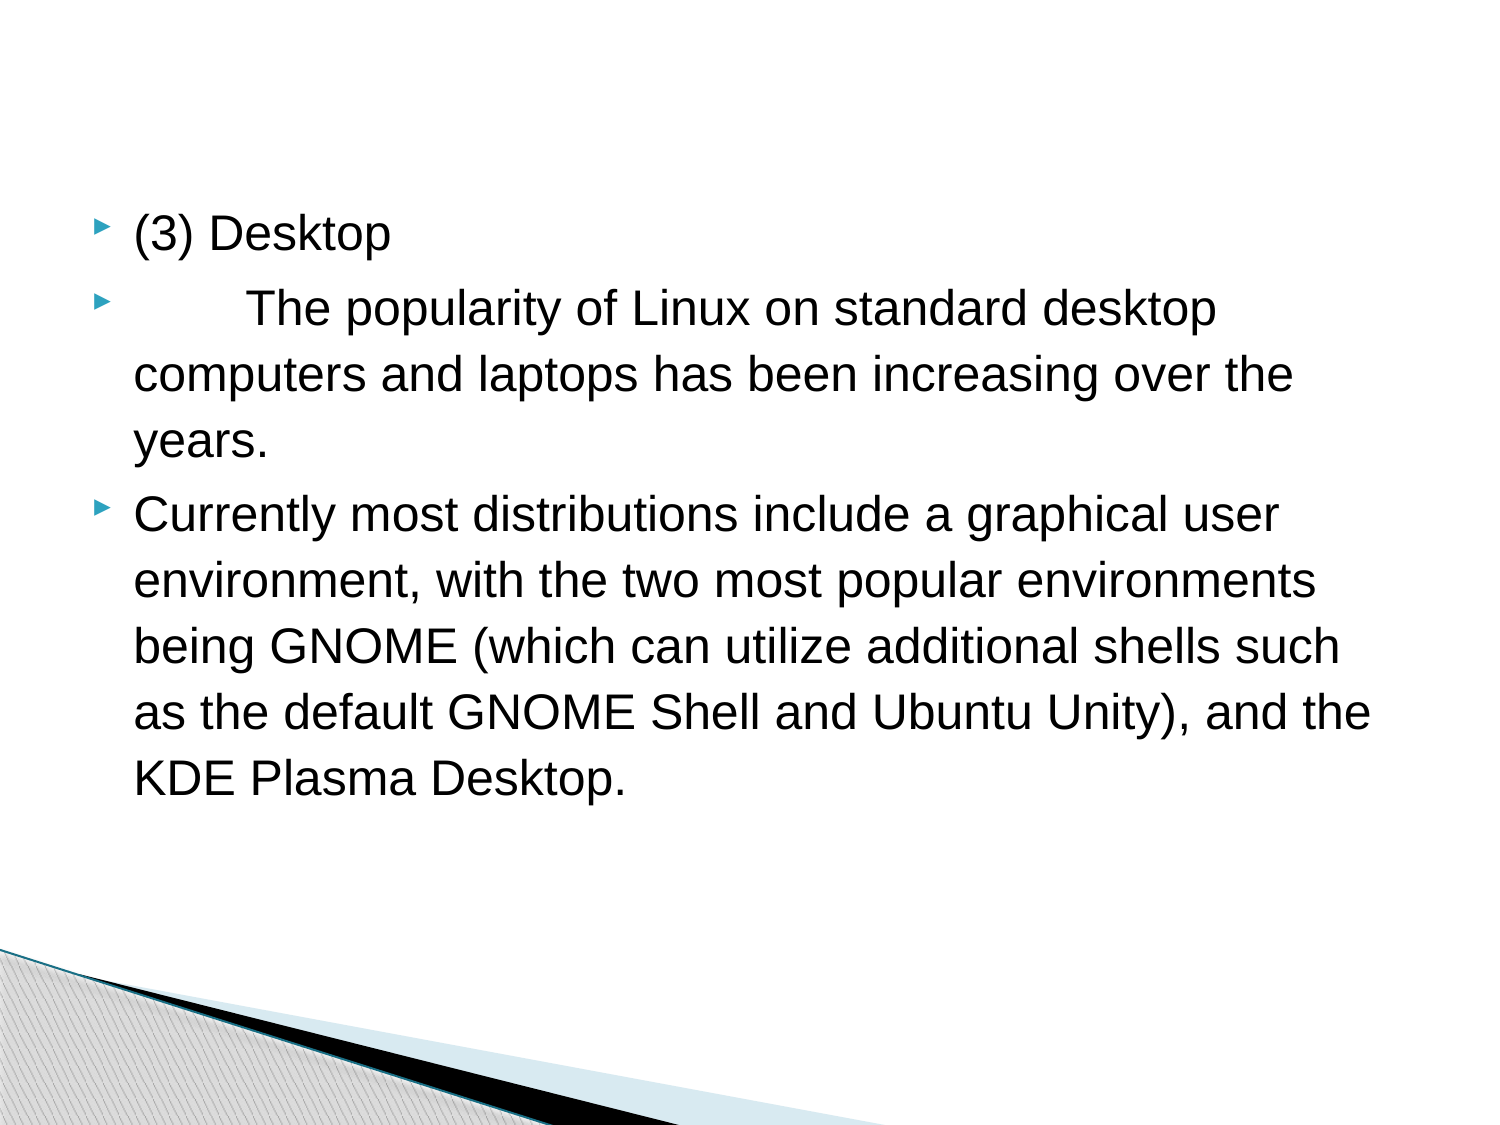

(3) Desktop
　　The popularity of Linux on standard desktop computers and laptops has been increasing over the years.
Currently most distributions include a graphical user environment, with the two most popular environments being GNOME (which can utilize additional shells such as the default GNOME Shell and Ubuntu Unity), and the KDE Plasma Desktop.